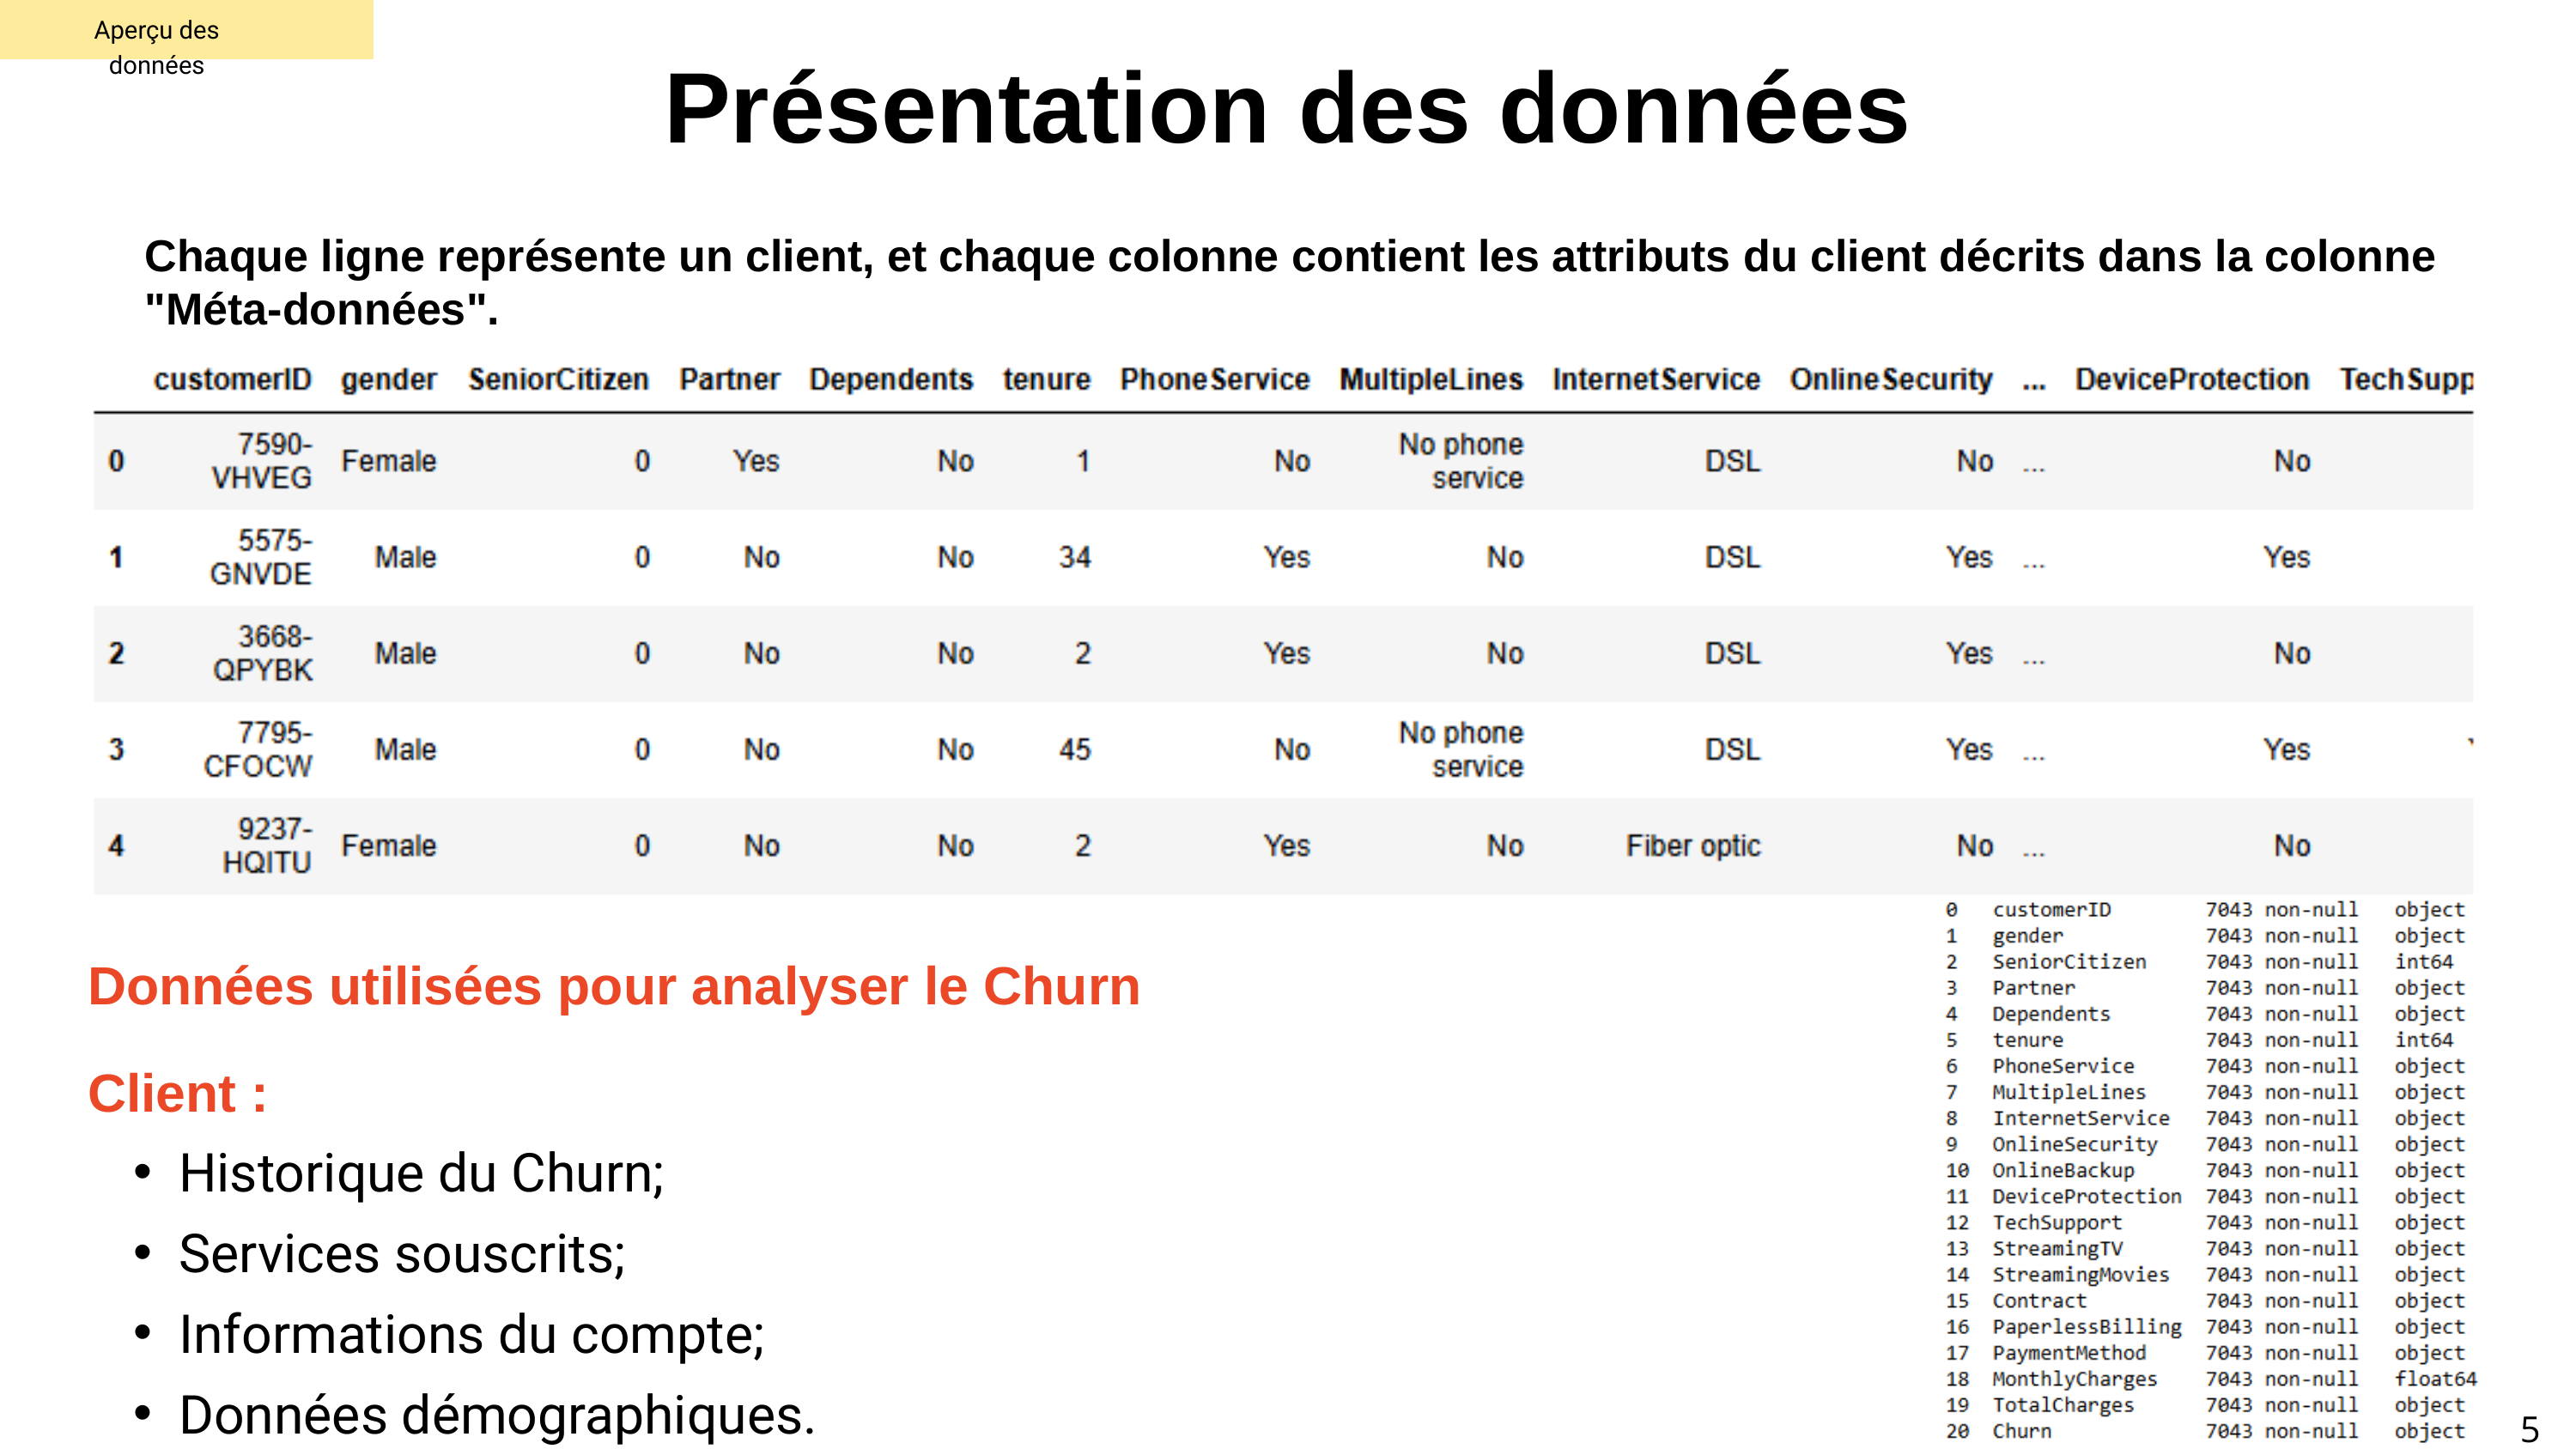

Aperçu des données
Présentation des données
Chaque ligne représente un client, et chaque colonne contient les attributs du client décrits dans la colonne "Méta-données".

Données utilisées pour analyser le Churn Client :
Historique du Churn;
Services souscrits;
Informations du compte;
Données démographiques.
5